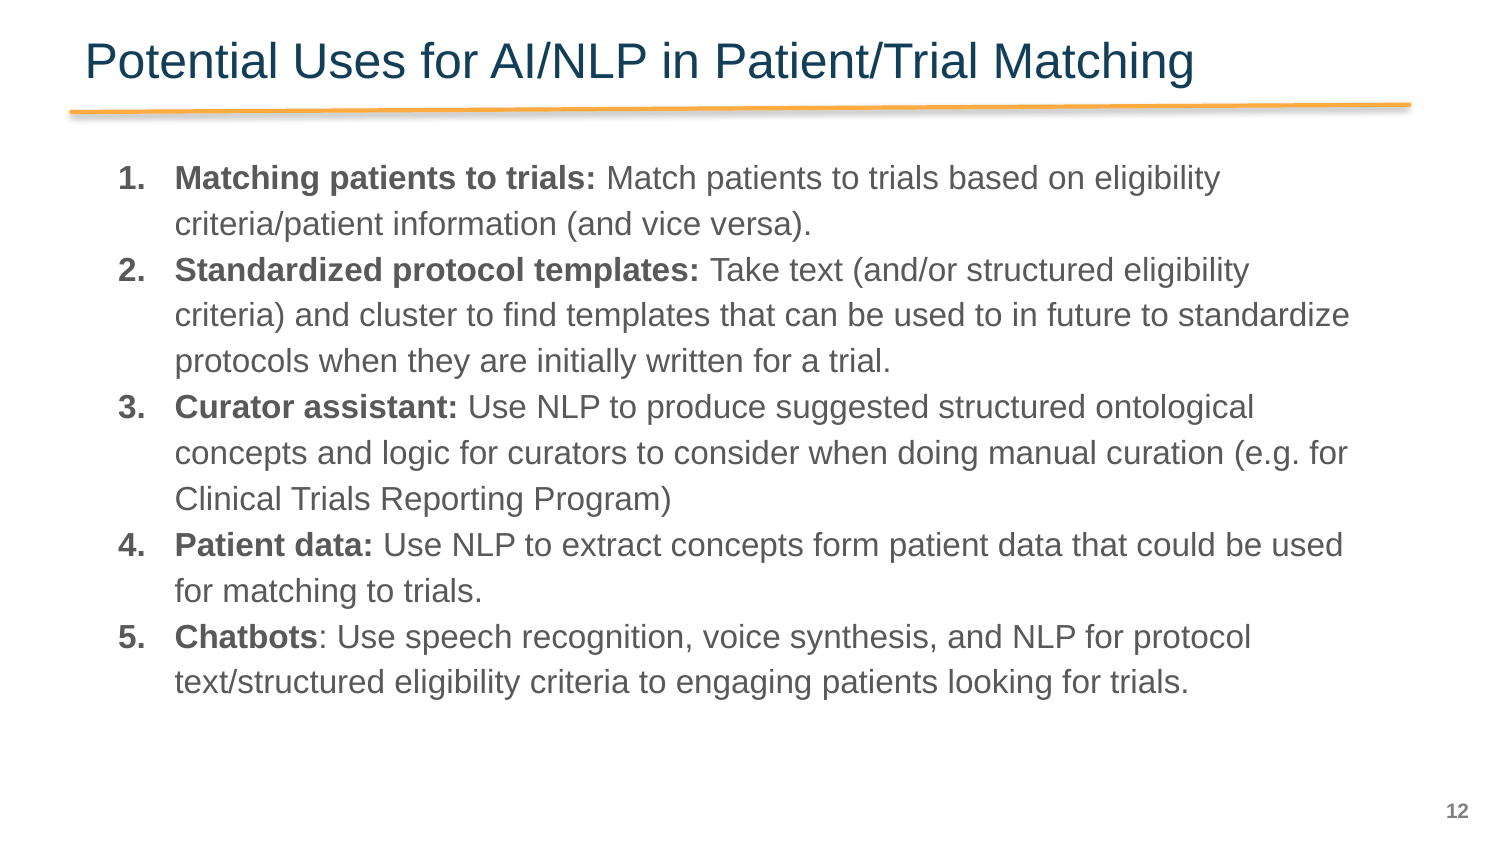

# Potential Uses for AI/NLP in Patient/Trial Matching
Matching patients to trials: Match patients to trials based on eligibility criteria/patient information (and vice versa).
Standardized protocol templates: Take text (and/or structured eligibility criteria) and cluster to find templates that can be used to in future to standardize protocols when they are initially written for a trial.
Curator assistant: Use NLP to produce suggested structured ontological concepts and logic for curators to consider when doing manual curation (e.g. for Clinical Trials Reporting Program)
Patient data: Use NLP to extract concepts form patient data that could be used for matching to trials.
Chatbots: Use speech recognition, voice synthesis, and NLP for protocol text/structured eligibility criteria to engaging patients looking for trials.